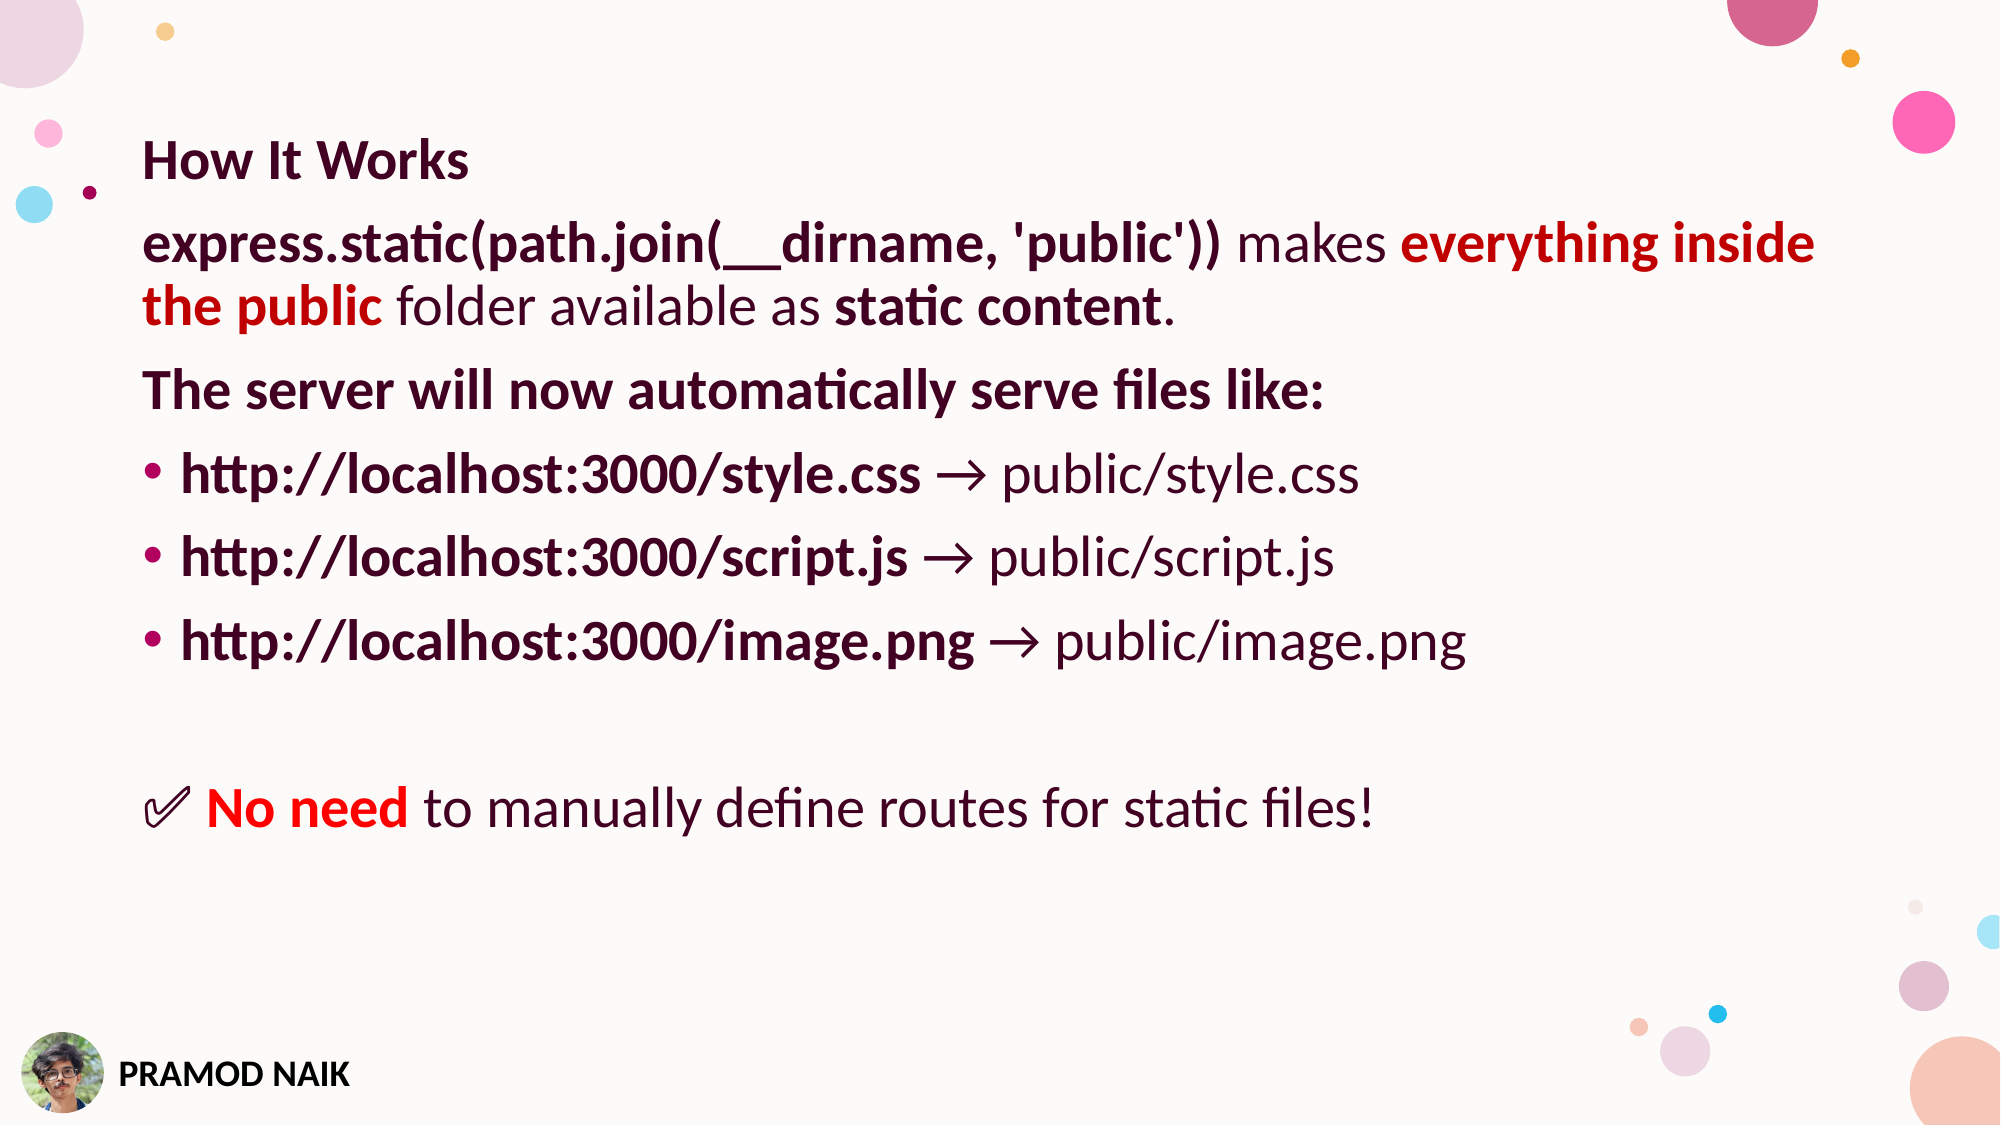

How It Works
express.static(path.join(__dirname, 'public')) makes everything inside the public folder available as static content.
The server will now automatically serve files like:
http://localhost:3000/style.css → public/style.css
http://localhost:3000/script.js → public/script.js
http://localhost:3000/image.png → public/image.png

✅ No need to manually define routes for static files!